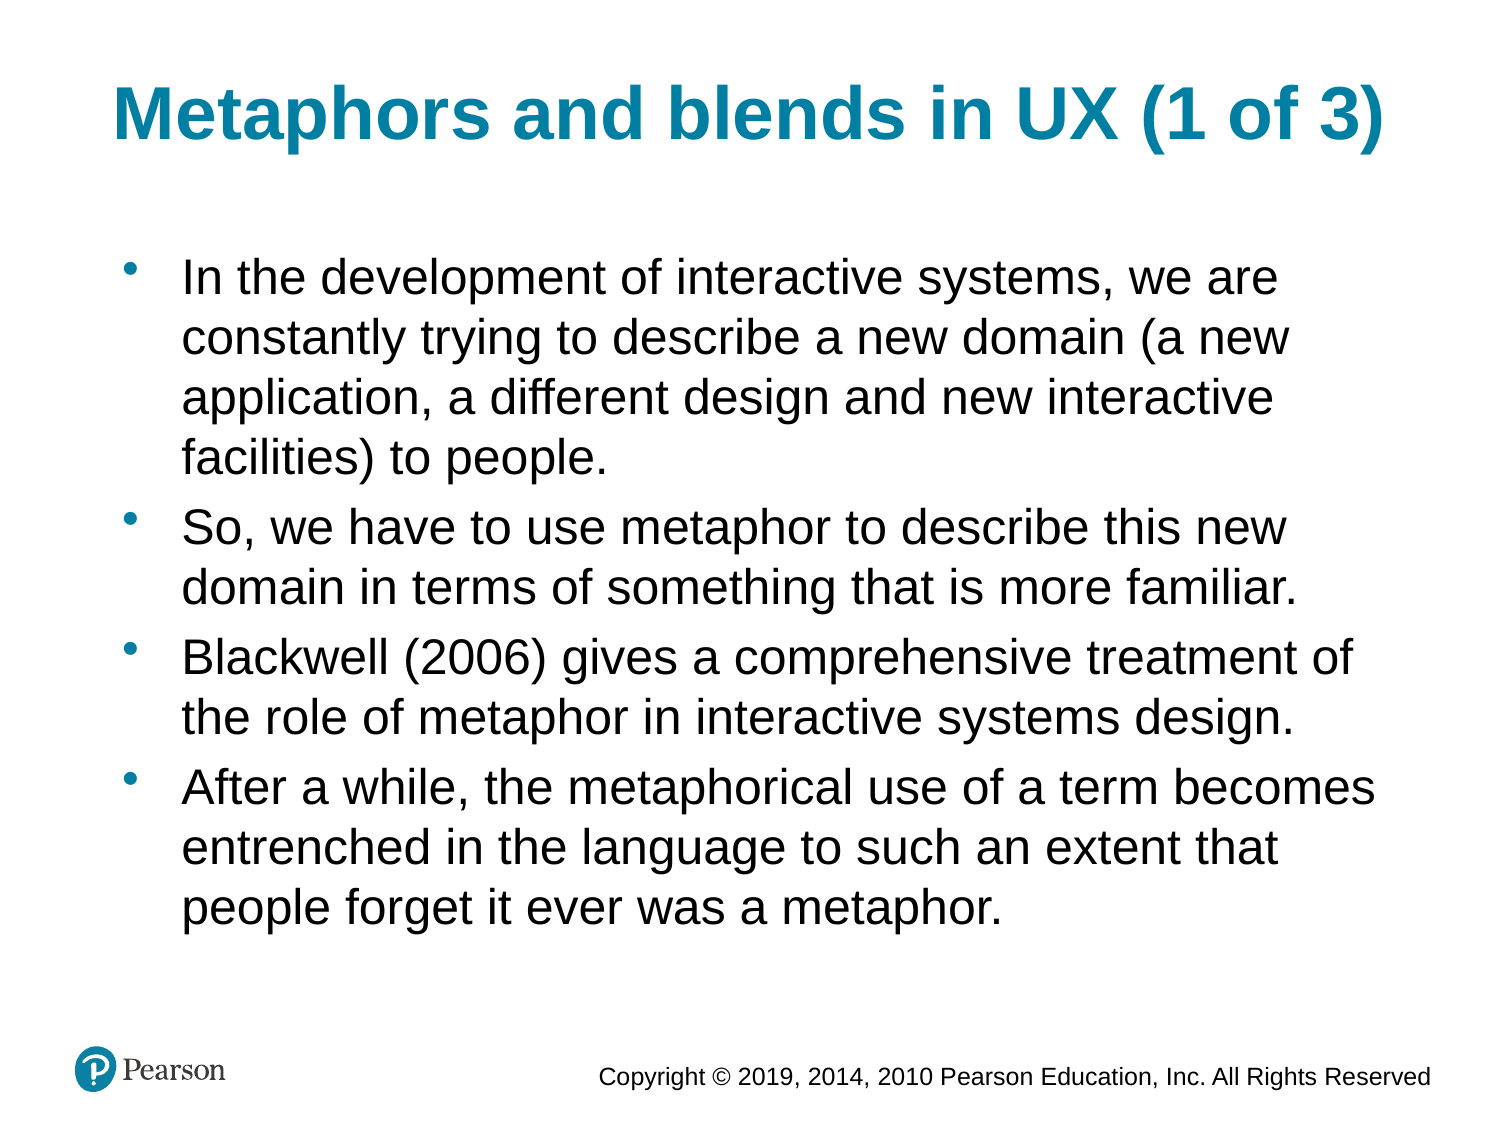

Metaphors and blends in UX (1 of 3)
In the development of interactive systems, we are constantly trying to describe a new domain (a new application, a different design and new interactive facilities) to people.
So, we have to use metaphor to describe this new domain in terms of something that is more familiar.
Blackwell (2006) gives a comprehensive treatment of the role of metaphor in interactive systems design.
After a while, the metaphorical use of a term becomes entrenched in the language to such an extent that people forget it ever was a metaphor.